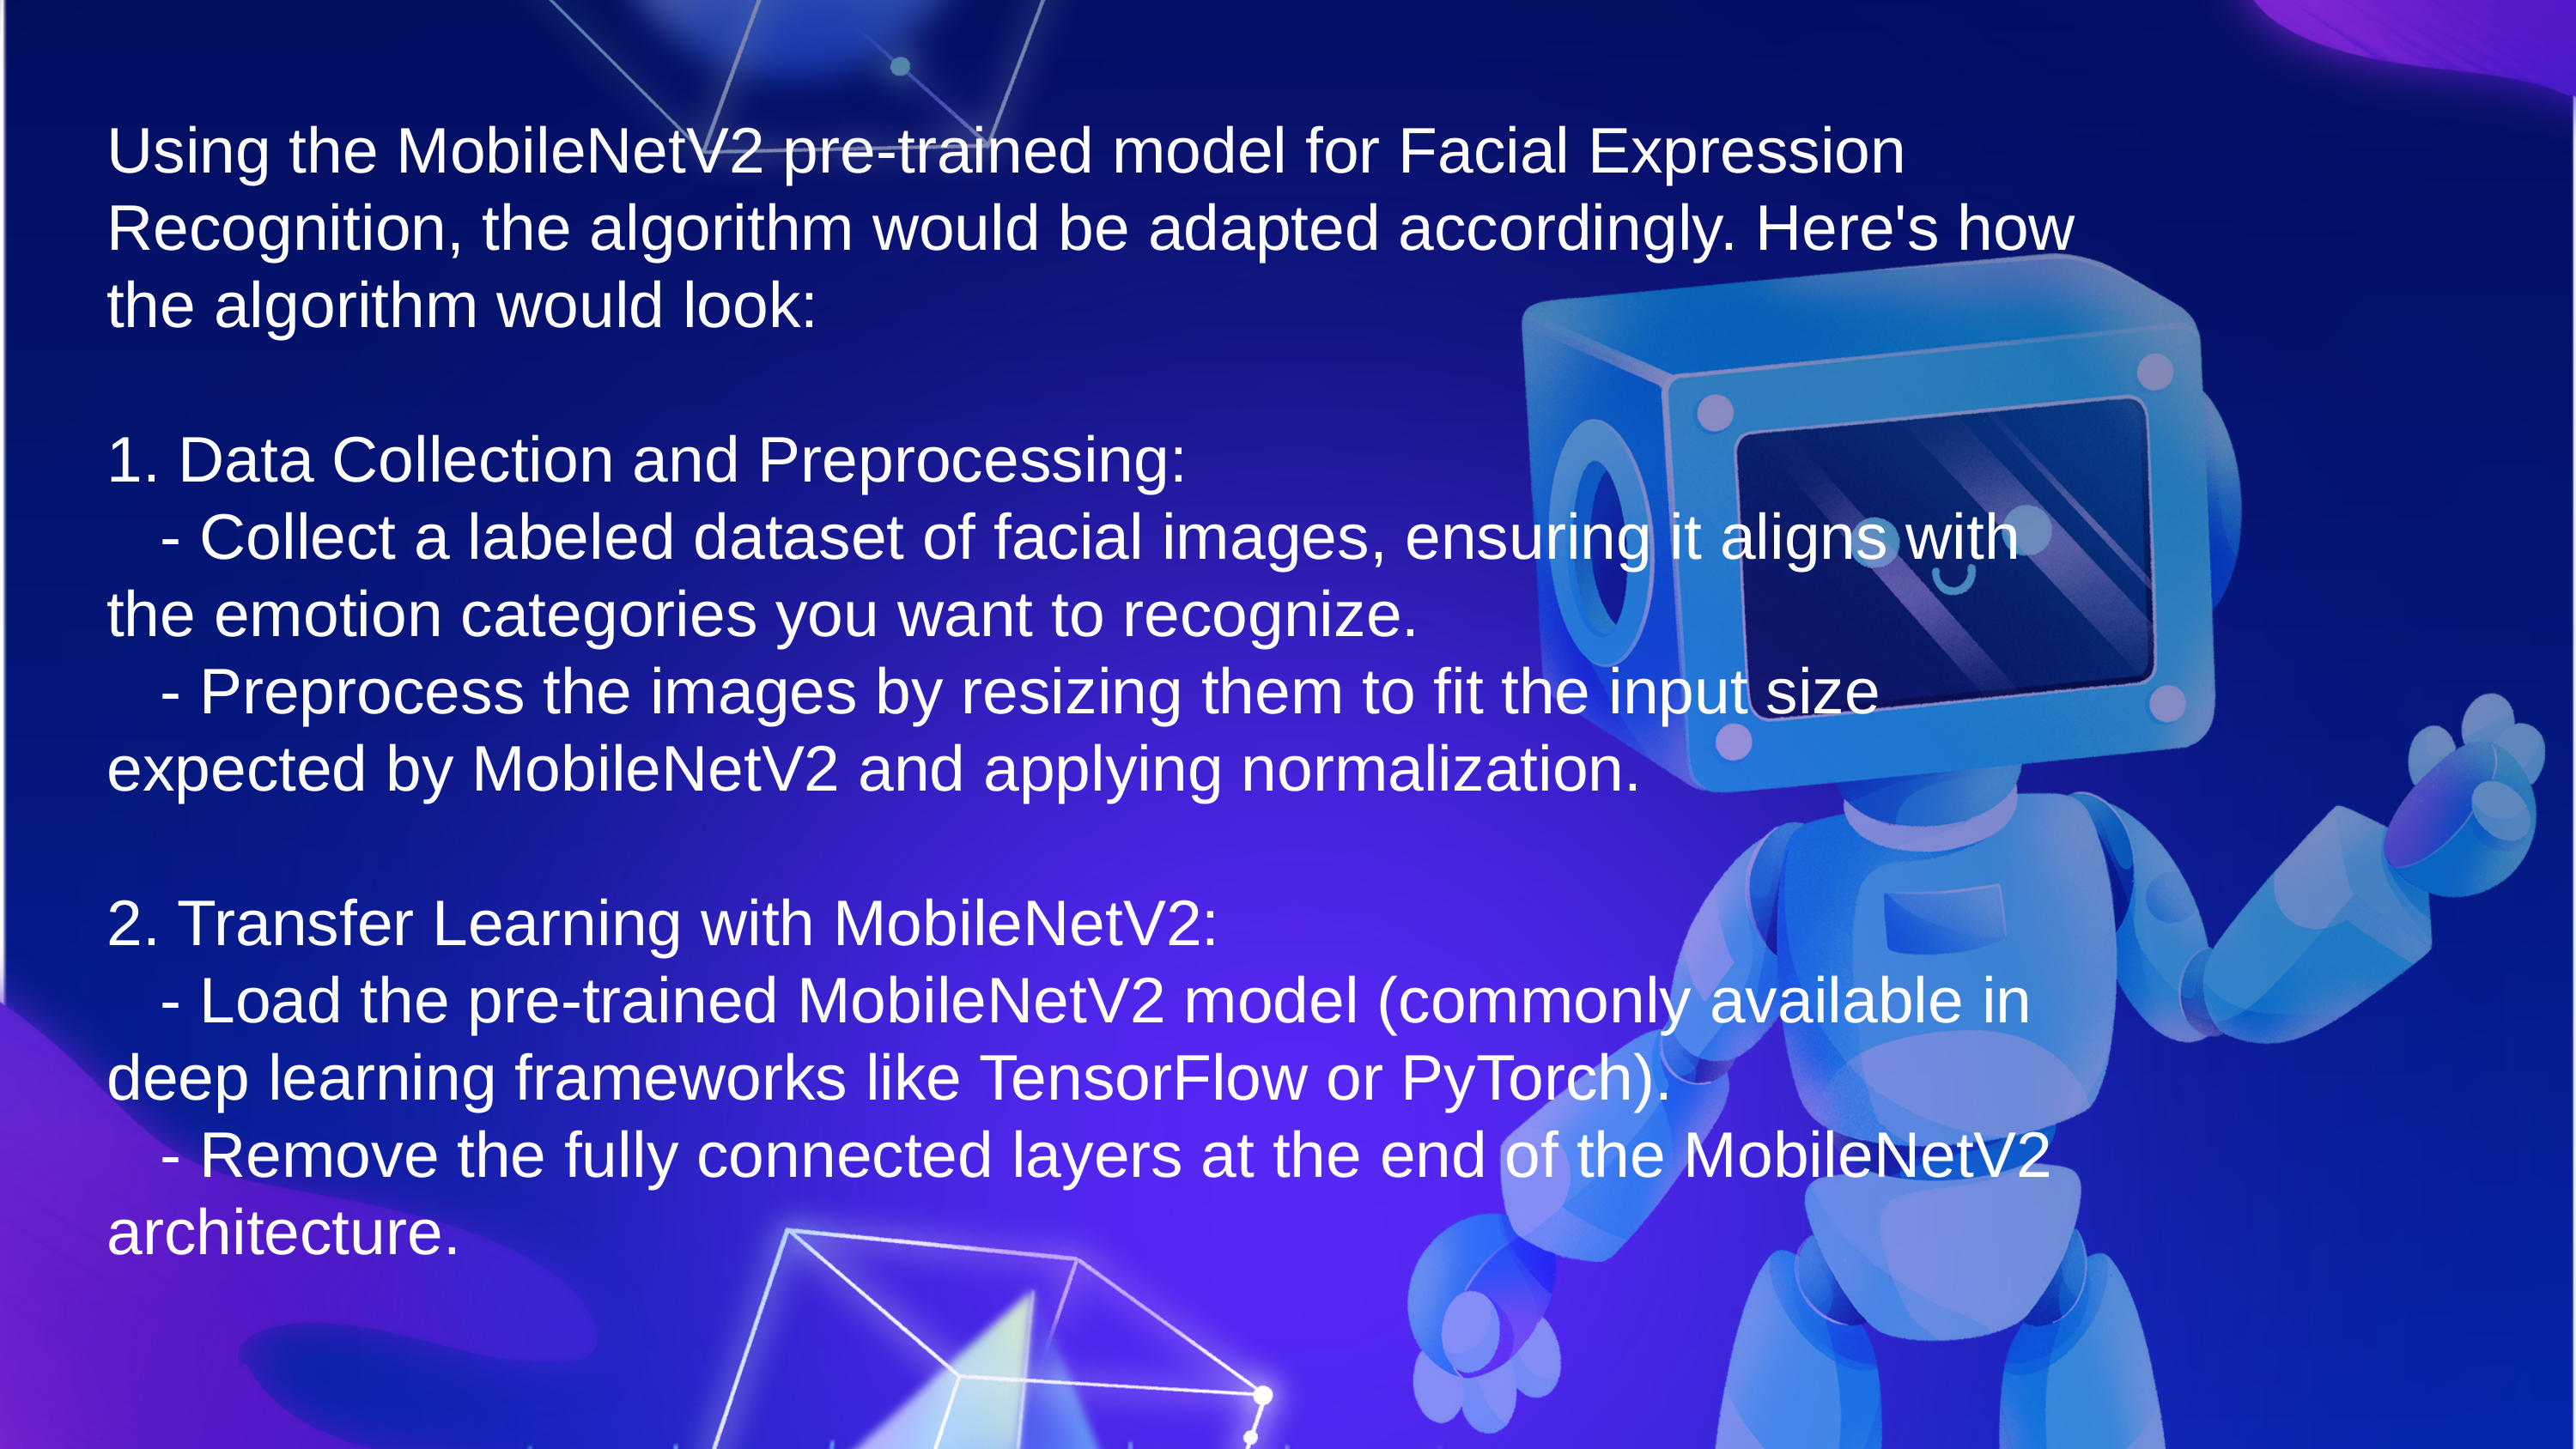

Using the MobileNetV2 pre-trained model for Facial Expression Recognition, the algorithm would be adapted accordingly. Here's how the algorithm would look:

1. Data Collection and Preprocessing:
   - Collect a labeled dataset of facial images, ensuring it aligns with the emotion categories you want to recognize.
   - Preprocess the images by resizing them to fit the input size expected by MobileNetV2 and applying normalization.

2. Transfer Learning with MobileNetV2:
   - Load the pre-trained MobileNetV2 model (commonly available in deep learning frameworks like TensorFlow or PyTorch).
   - Remove the fully connected layers at the end of the MobileNetV2 architecture.